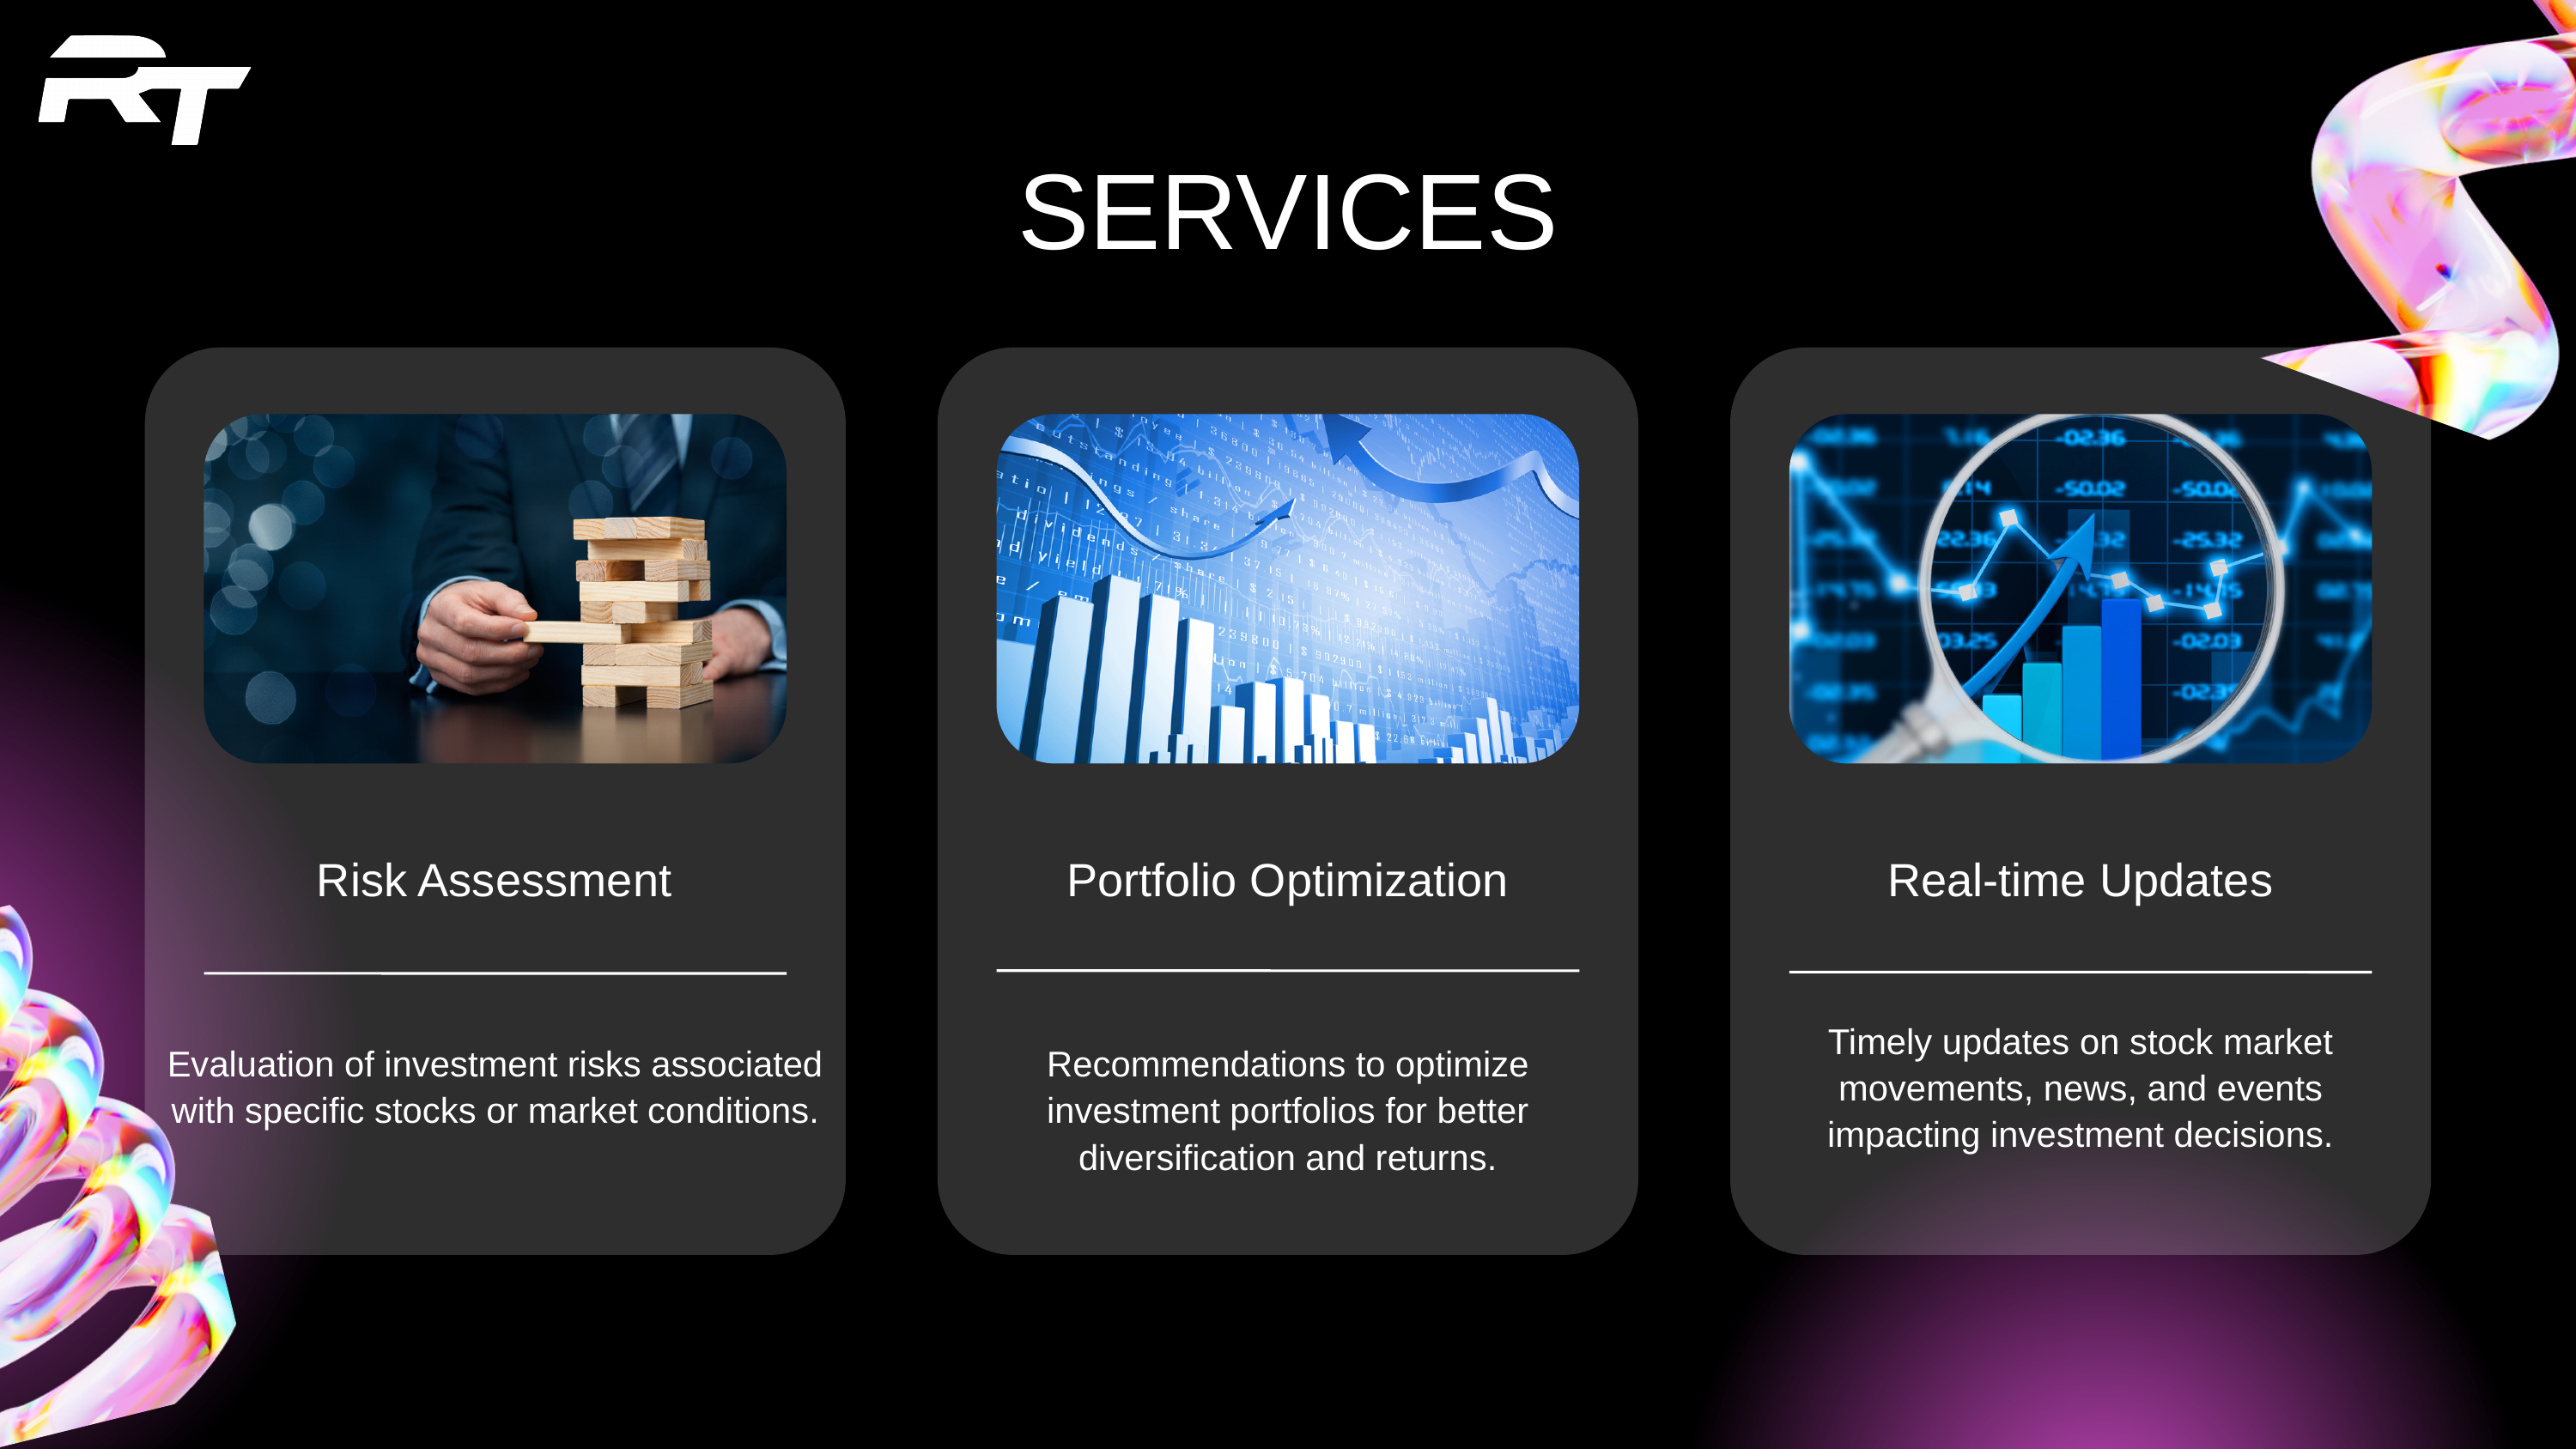

SERVICES

Risk Assessment
Portfolio Optimization
Real-time Updates

Timely updates on stock market movements, news, and events impacting investment decisions.
Evaluation of investment risks associated with specific stocks or market conditions.
Recommendations to optimize investment portfolios for better diversification and returns.